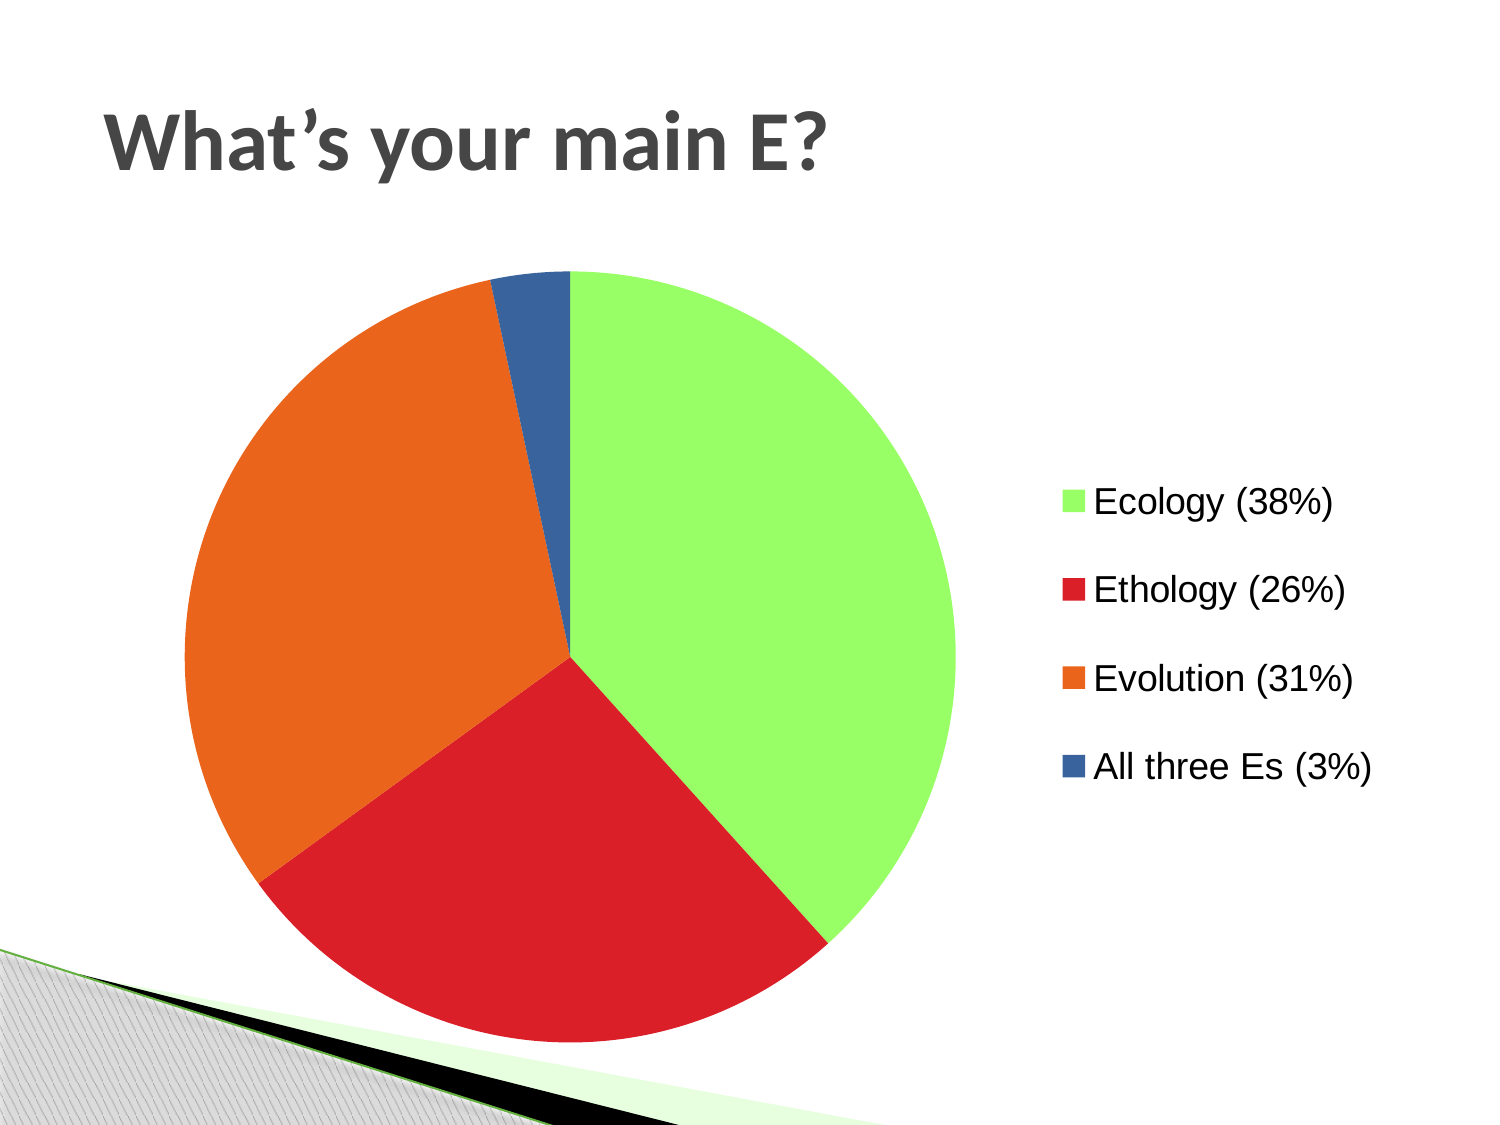

What’s your main E?

### Chart

| Category | Column1 | Column2 |
|---|---|---|
| Ecology (38%) | 46.0 | 0.380165289256198 |
| Ethology (26%) | 32.0 | 0.2644628099173562 |
| Evolution (31%) | 38.0 | 0.3140495867768601 |
| All three Es (3%) | 4.0 | 0.033057851239669415 |